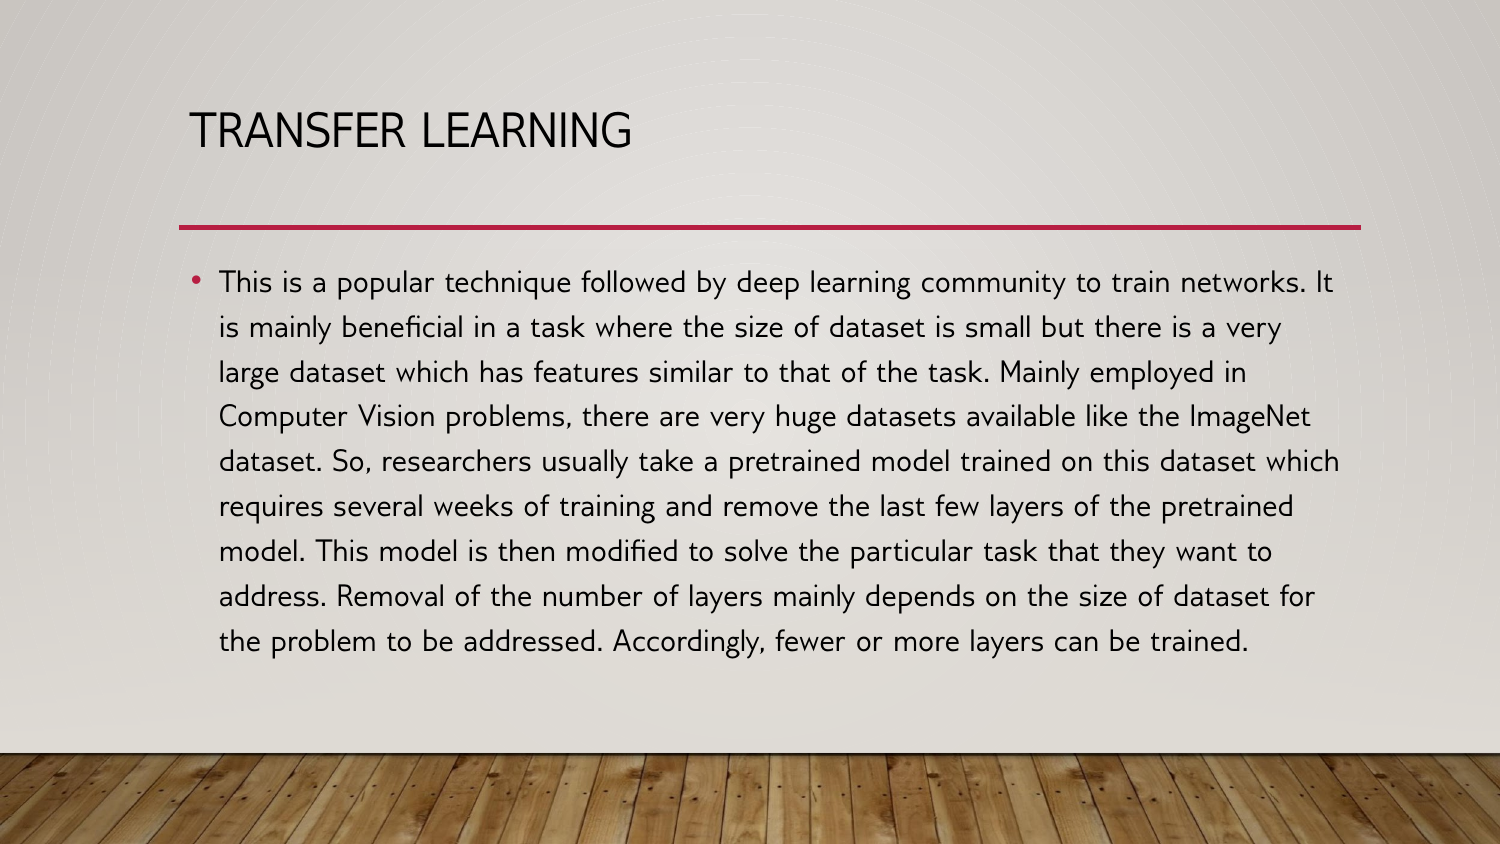

# TRANSFER LEARNING
This is a popular technique followed by deep learning community to train networks. It is mainly beneficial in a task where the size of dataset is small but there is a very large dataset which has features similar to that of the task. Mainly employed in Computer Vision problems, there are very huge datasets available like the ImageNet dataset. So, researchers usually take a pretrained model trained on this dataset which requires several weeks of training and remove the last few layers of the pretrained model. This model is then modified to solve the particular task that they want to address. Removal of the number of layers mainly depends on the size of dataset for the problem to be addressed. Accordingly, fewer or more layers can be trained.